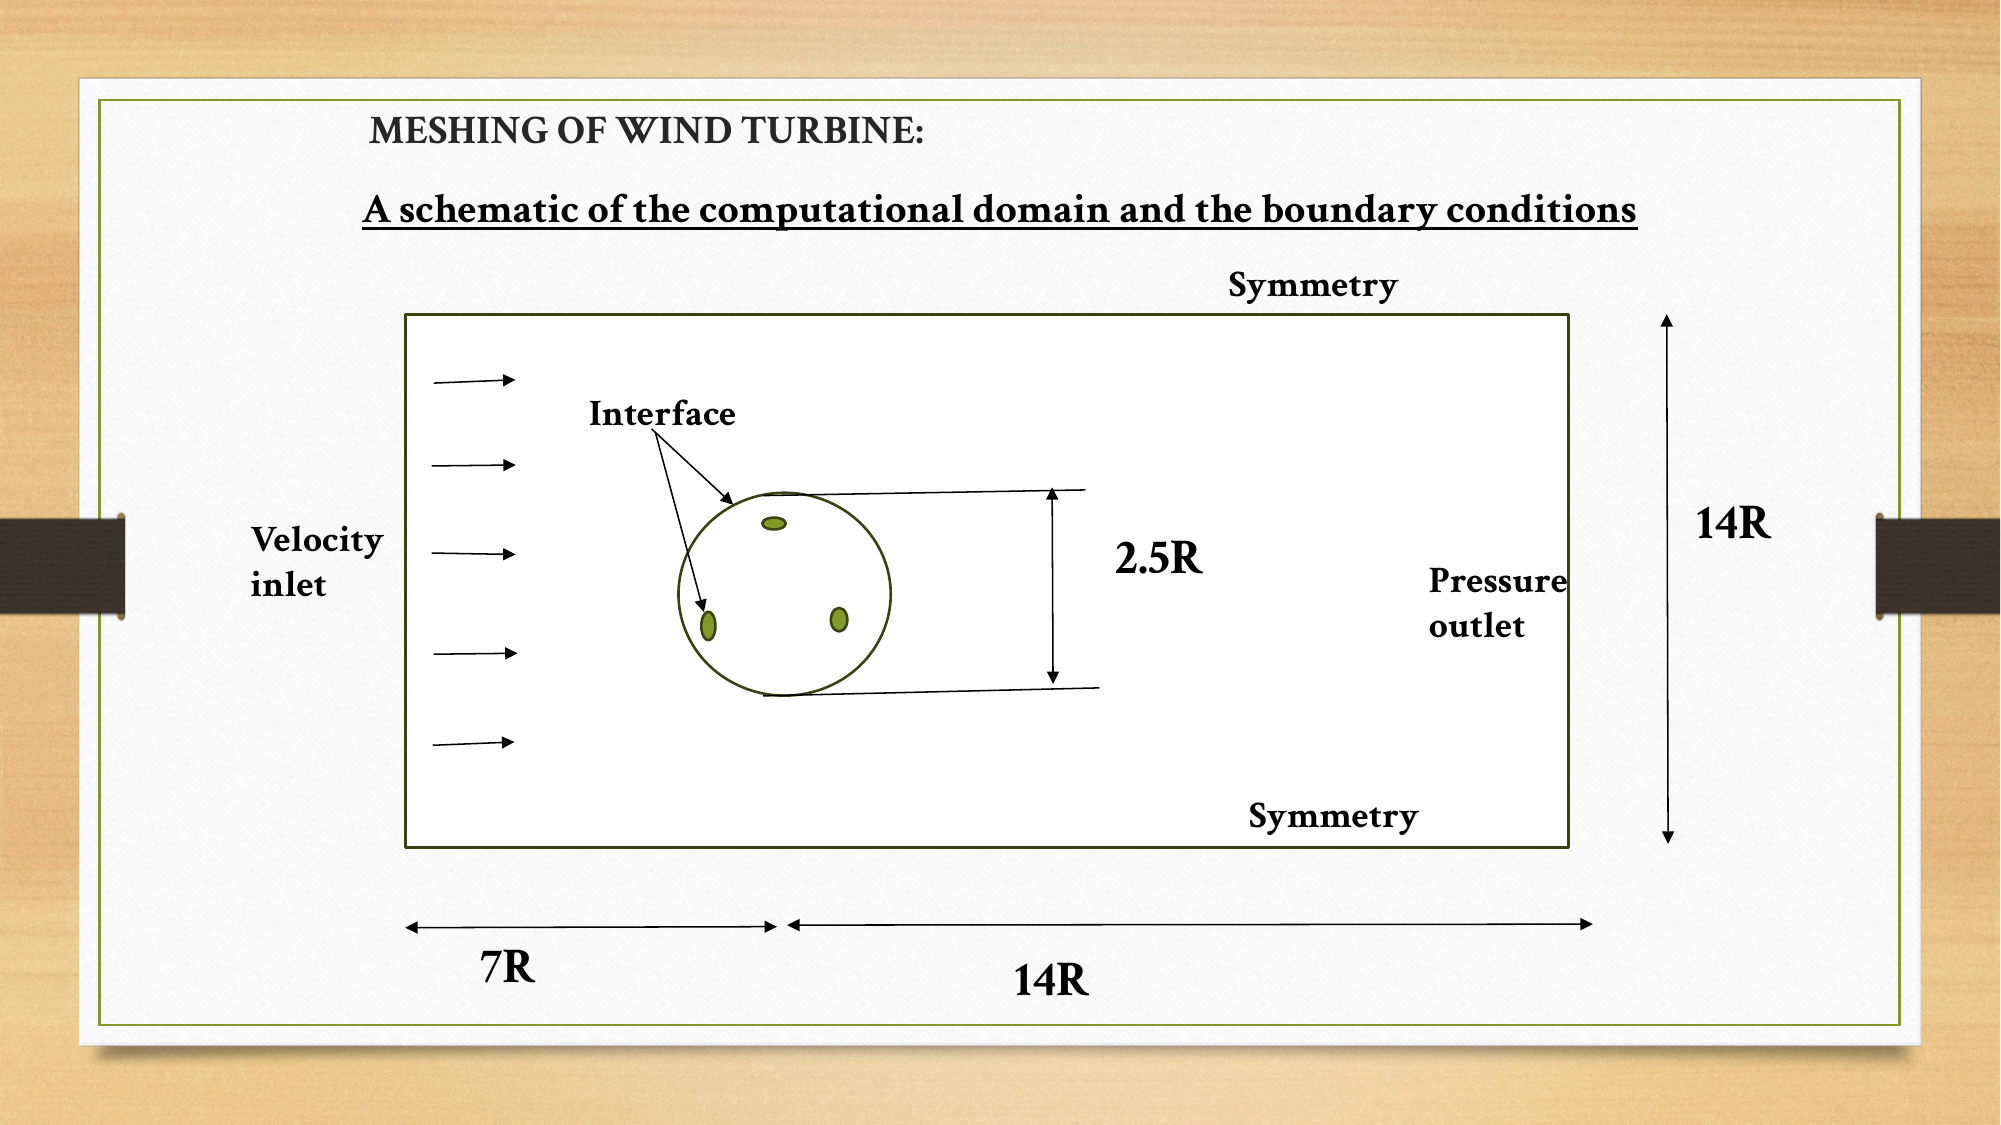

MESHING OF WIND TURBINE:
A schematic of the computational domain and the boundary conditions
Symmetry

Interface
14R

Velocity inlet
2.5R

Pressure outlet

Symmetry

7R
14R